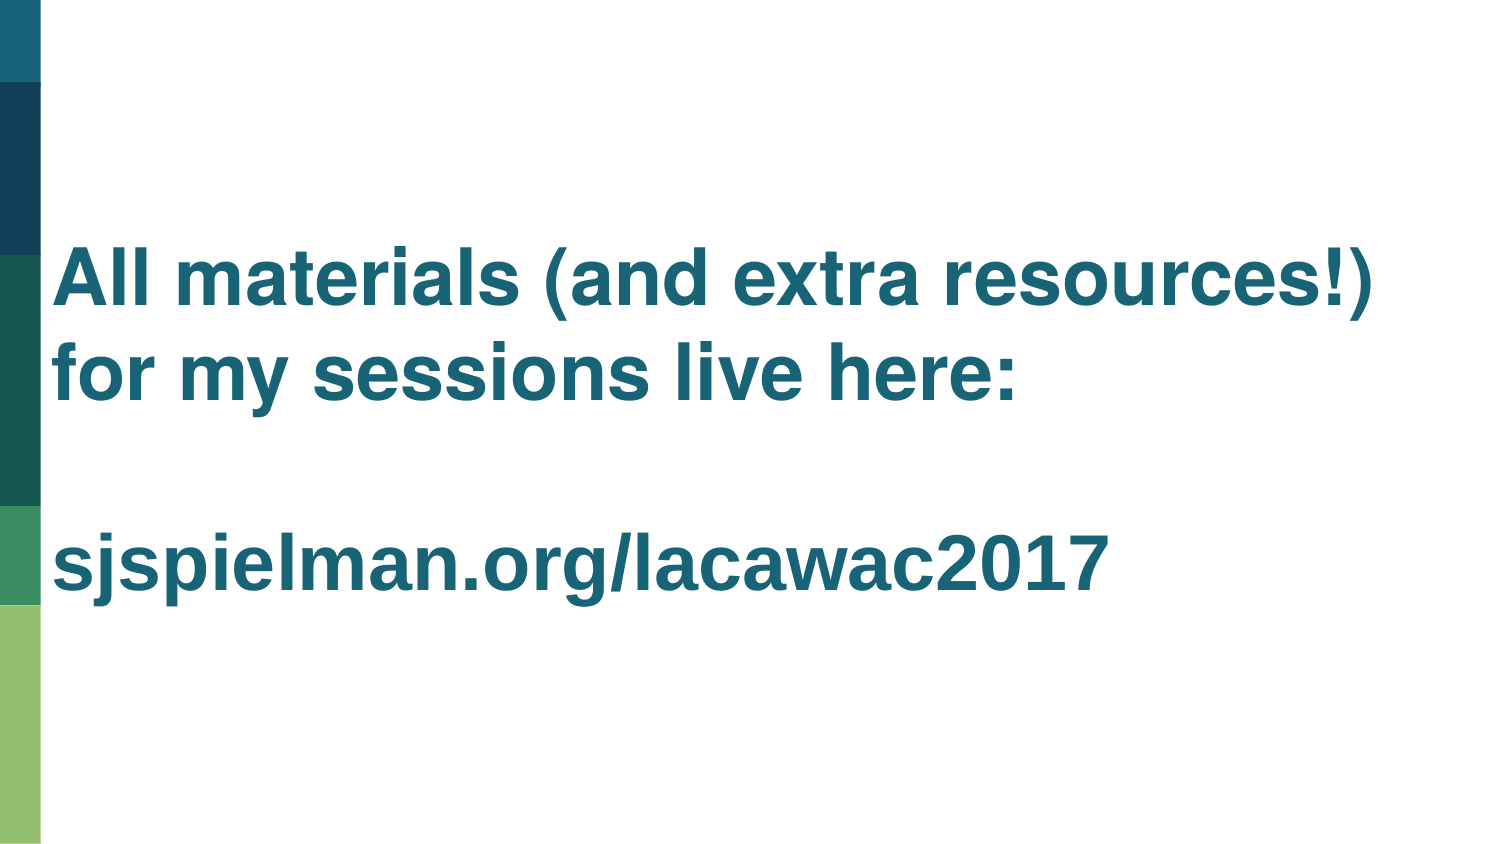

All materials (and extra resources!) for my sessions live here:

sjspielman.org/lacawac2017